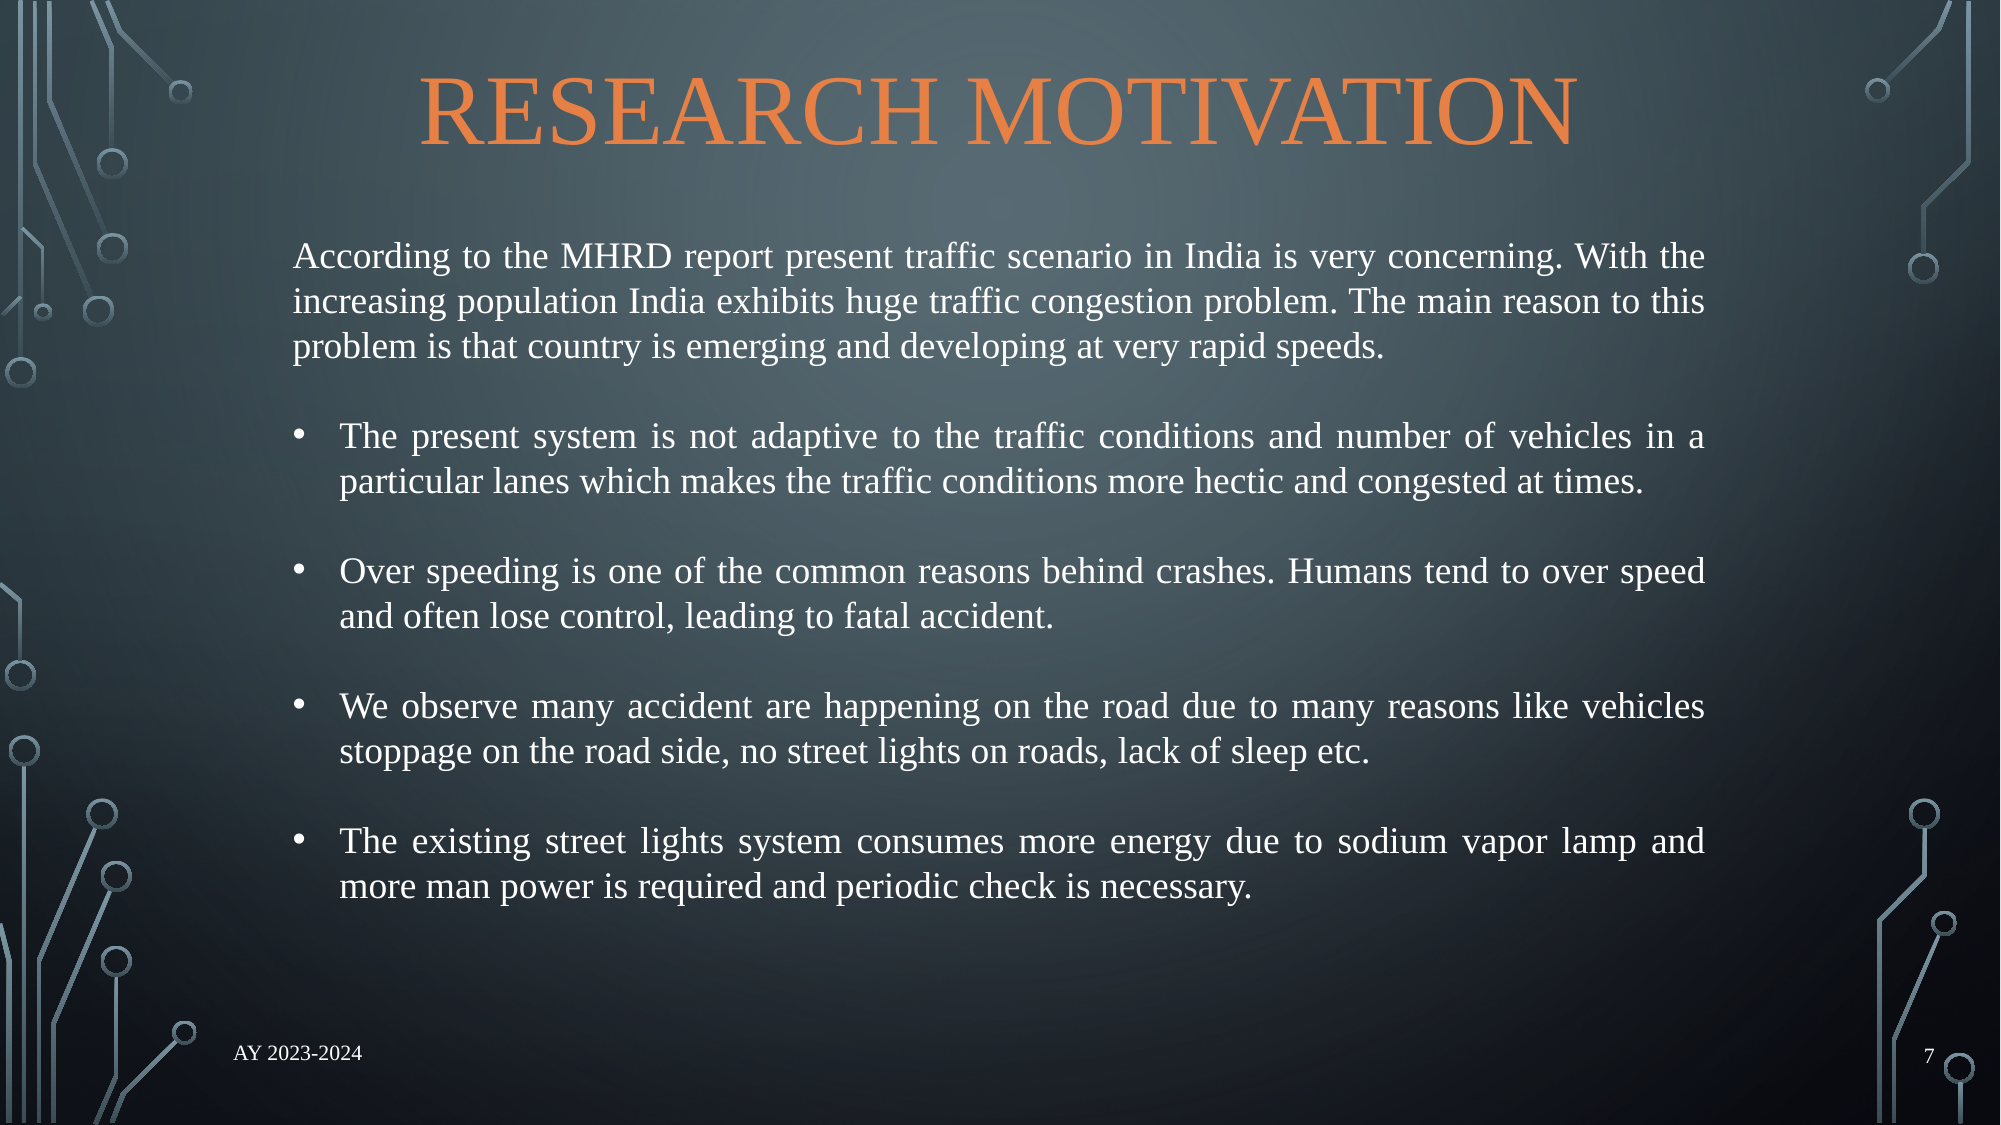

RESEARCH MOTIVATION

According to the MHRD report present traffic scenario in India is very concerning. With the increasing population India exhibits huge traffic congestion problem. The main reason to this problem is that country is emerging and developing at very rapid speeds.

The present system is not adaptive to the traffic conditions and number of vehicles in a particular lanes which makes the traffic conditions more hectic and congested at times.

Over speeding is one of the common reasons behind crashes. Humans tend to over speed and often lose control, leading to fatal accident.

We observe many accident are happening on the road due to many reasons like vehicles stoppage on the road side, no street lights on roads, lack of sleep etc.

The existing street lights system consumes more energy due to sodium vapor lamp and more man power is required and periodic check is necessary.

AY 2023-2024
7